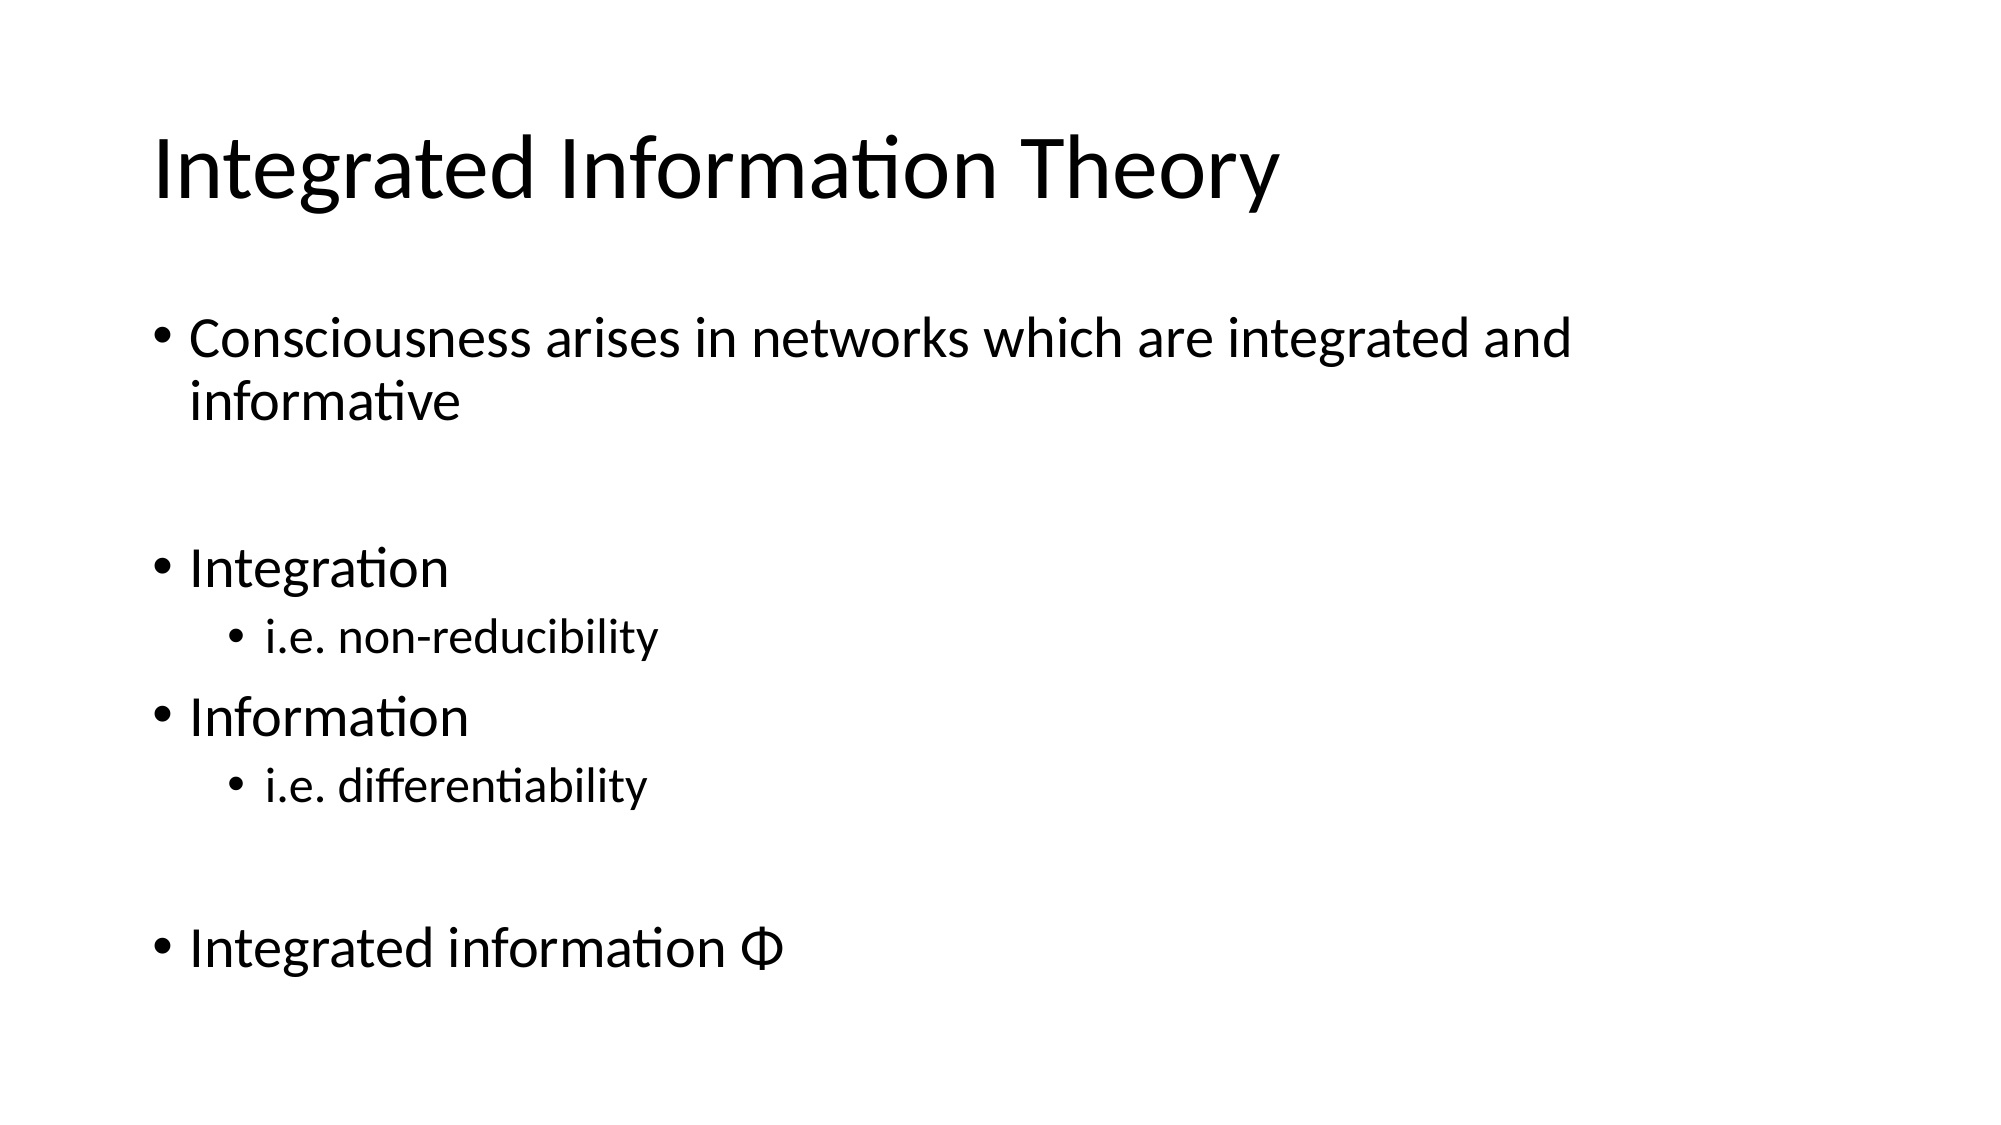

# Integrated Information Theory
Consciousness arises in networks which are integrated and informative

Integration
i.e. non-reducibility
Information
i.e. differentiability

Integrated information Φ